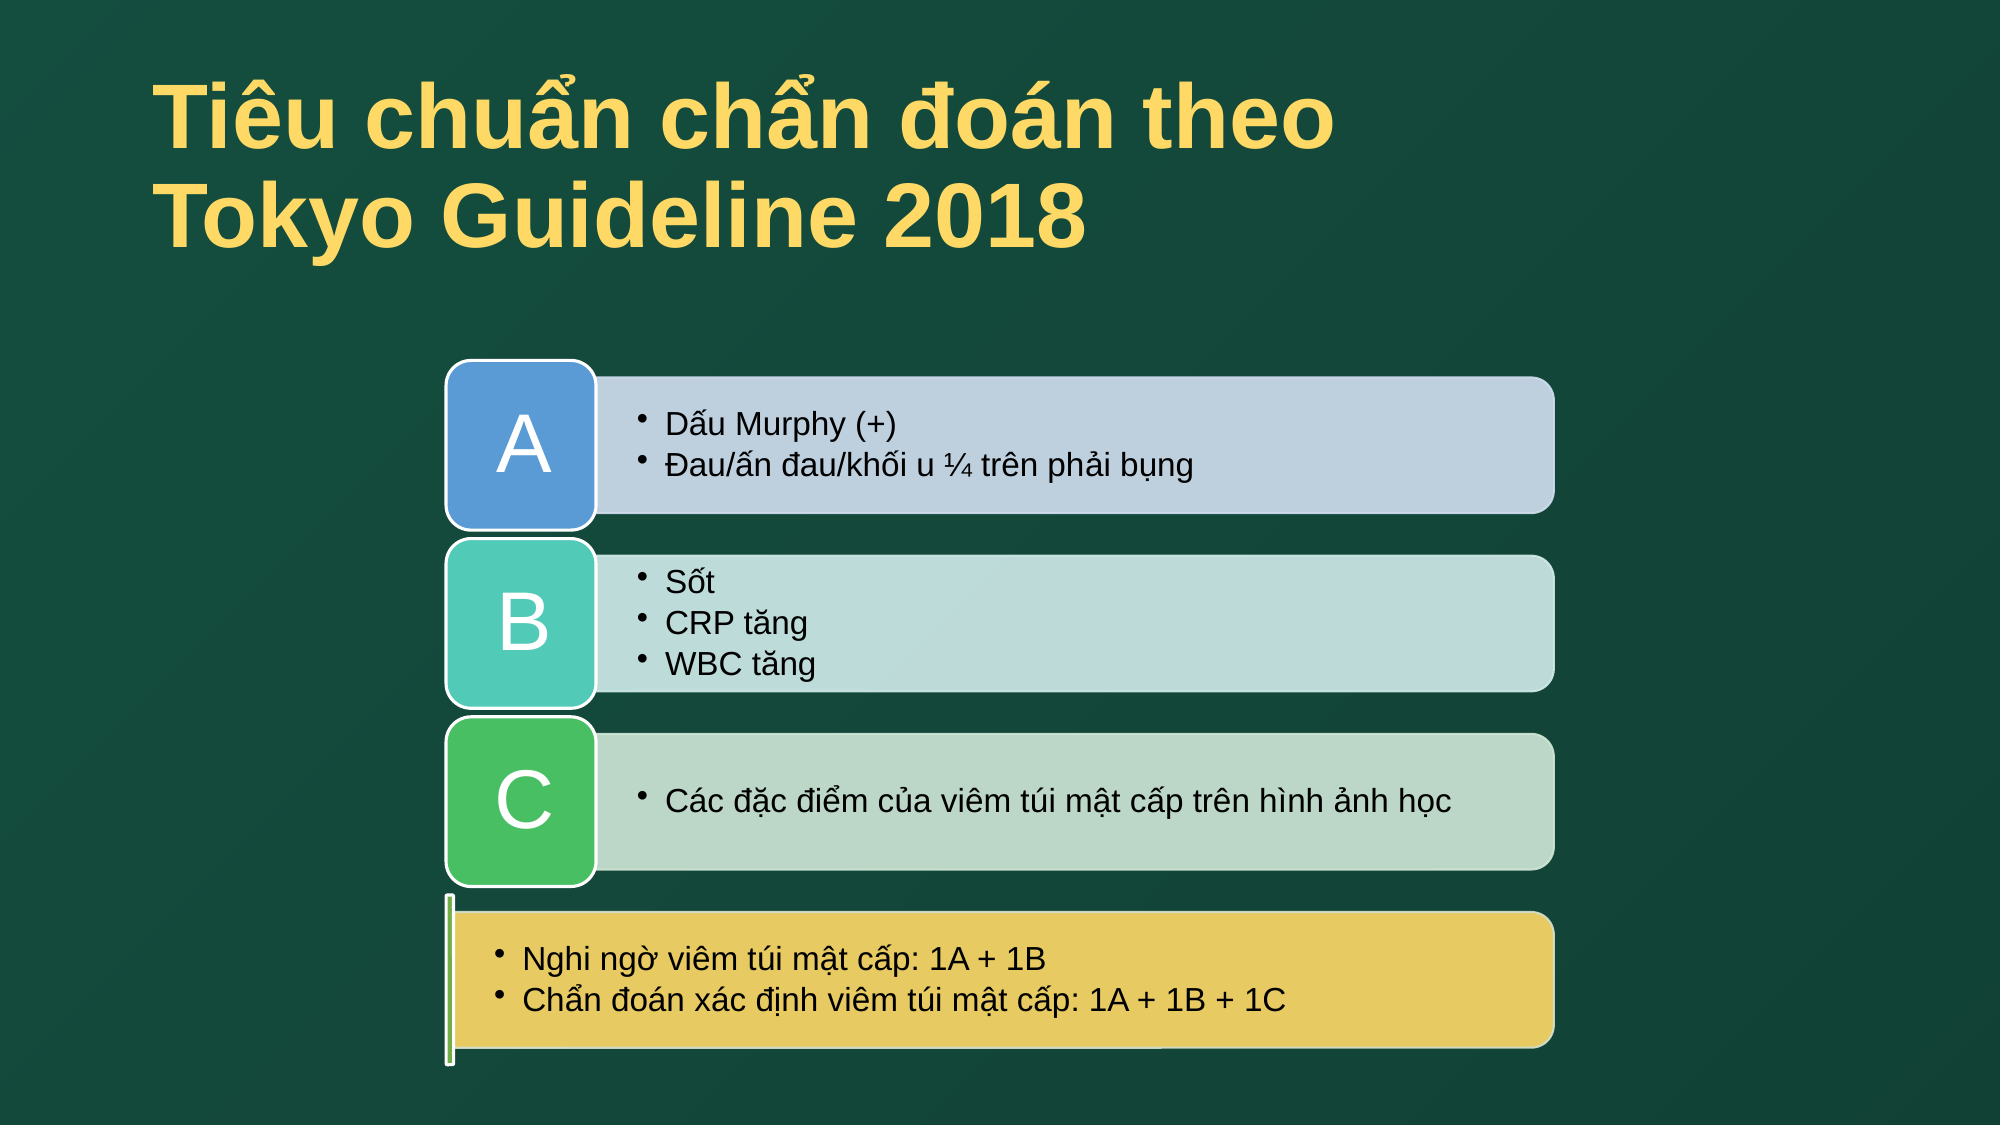

# Tiêu chuẩn chẩn đoán theo Tokyo Guideline 2018
Dấu Murphy (+)
Đau/ấn đau/khối u ¼ trên phải bụng
A
Sốt
CRP tăng
WBC tăng
B
Các đặc điểm của viêm túi mật cấp trên hình ảnh học
C
Nghi ngờ viêm túi mật cấp: 1A + 1B
Chẩn đoán xác định viêm túi mật cấp: 1A + 1B + 1C